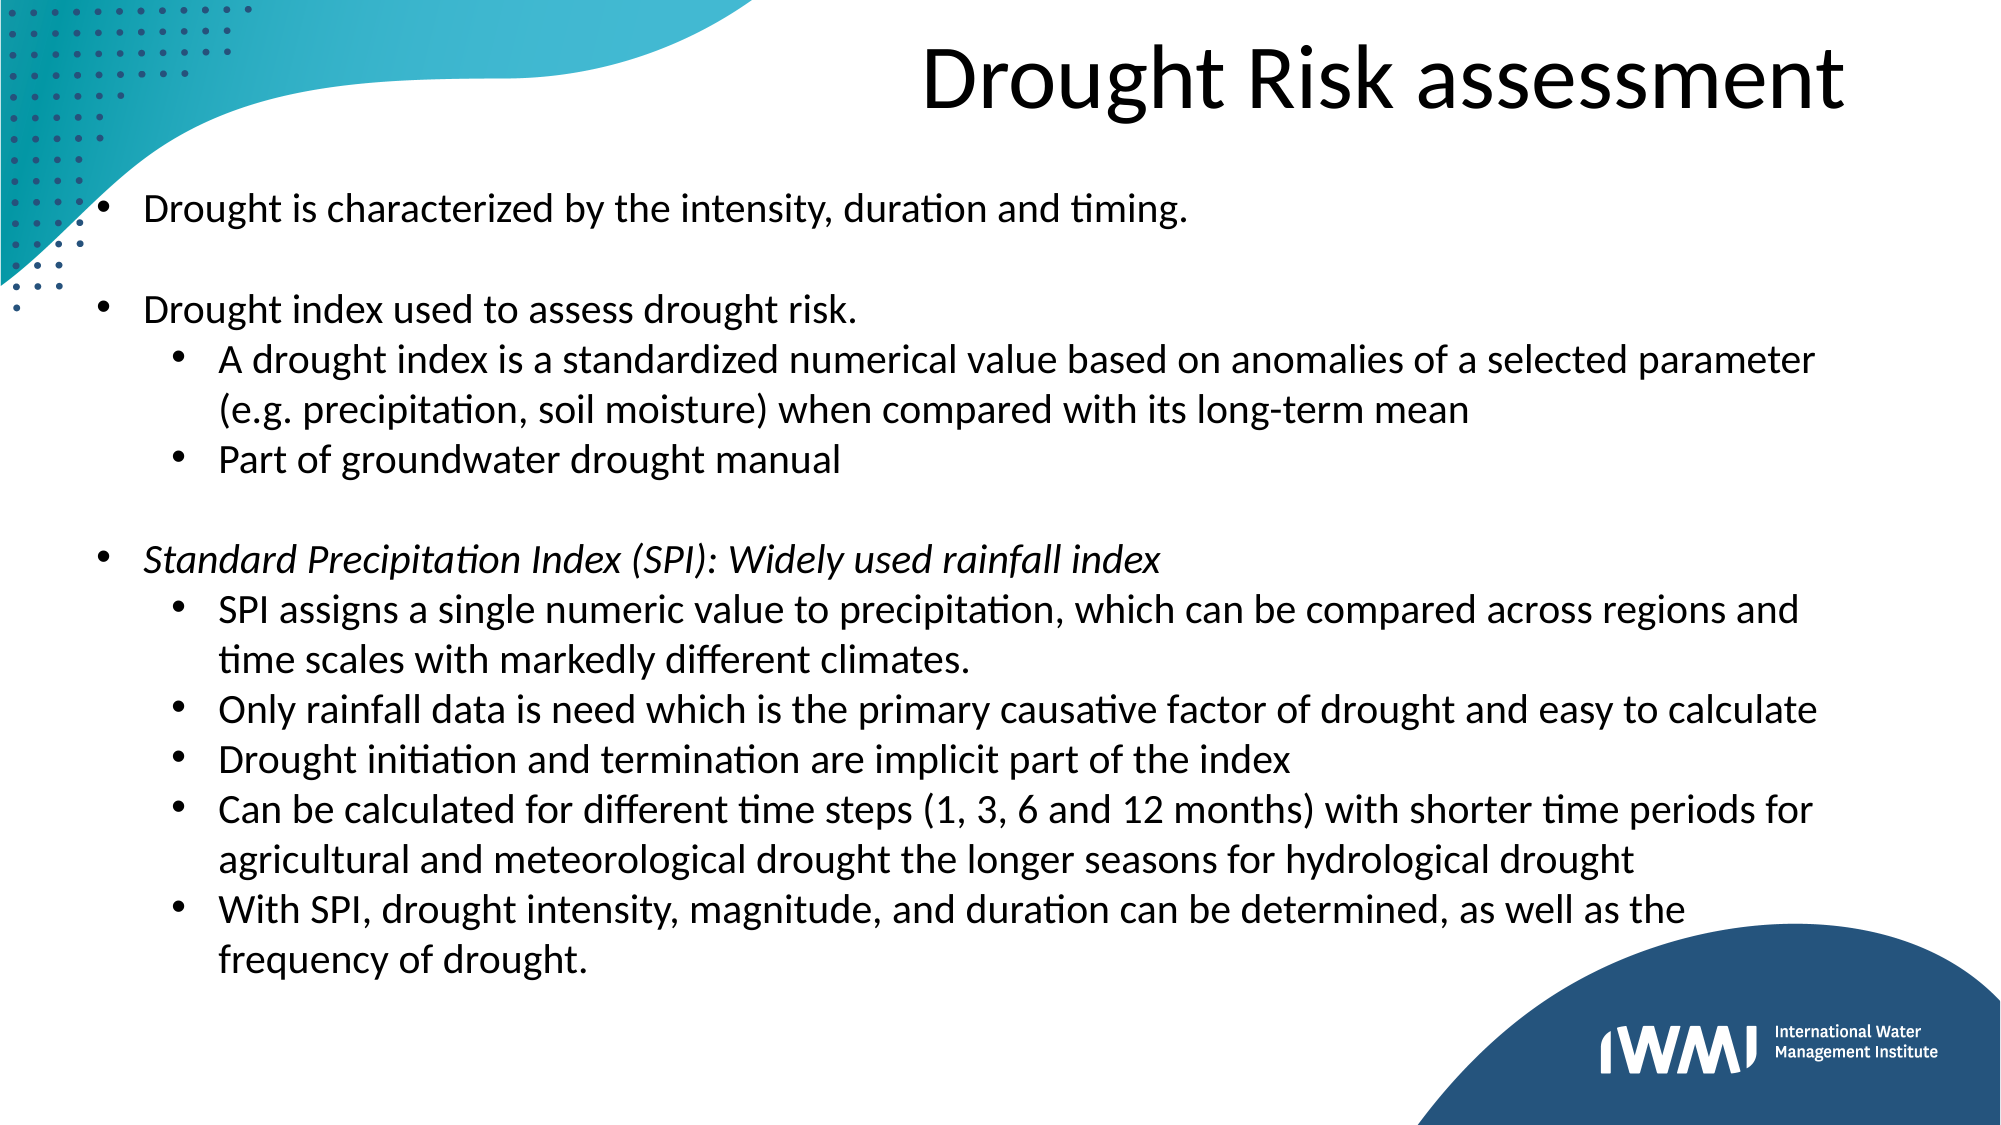

# Drought Risk assessment
Drought is characterized by the intensity, duration and timing.

Drought index used to assess drought risk.
A drought index is a standardized numerical value based on anomalies of a selected parameter (e.g. precipitation, soil moisture) when compared with its long-term mean
Part of groundwater drought manual

Standard Precipitation Index (SPI): Widely used rainfall index
SPI assigns a single numeric value to precipitation, which can be compared across regions and time scales with markedly different climates.
Only rainfall data is need which is the primary causative factor of drought and easy to calculate
Drought initiation and termination are implicit part of the index
Can be calculated for different time steps (1, 3, 6 and 12 months) with shorter time periods for agricultural and meteorological drought the longer seasons for hydrological drought
With SPI, drought intensity, magnitude, and duration can be determined, as well as the frequency of drought.